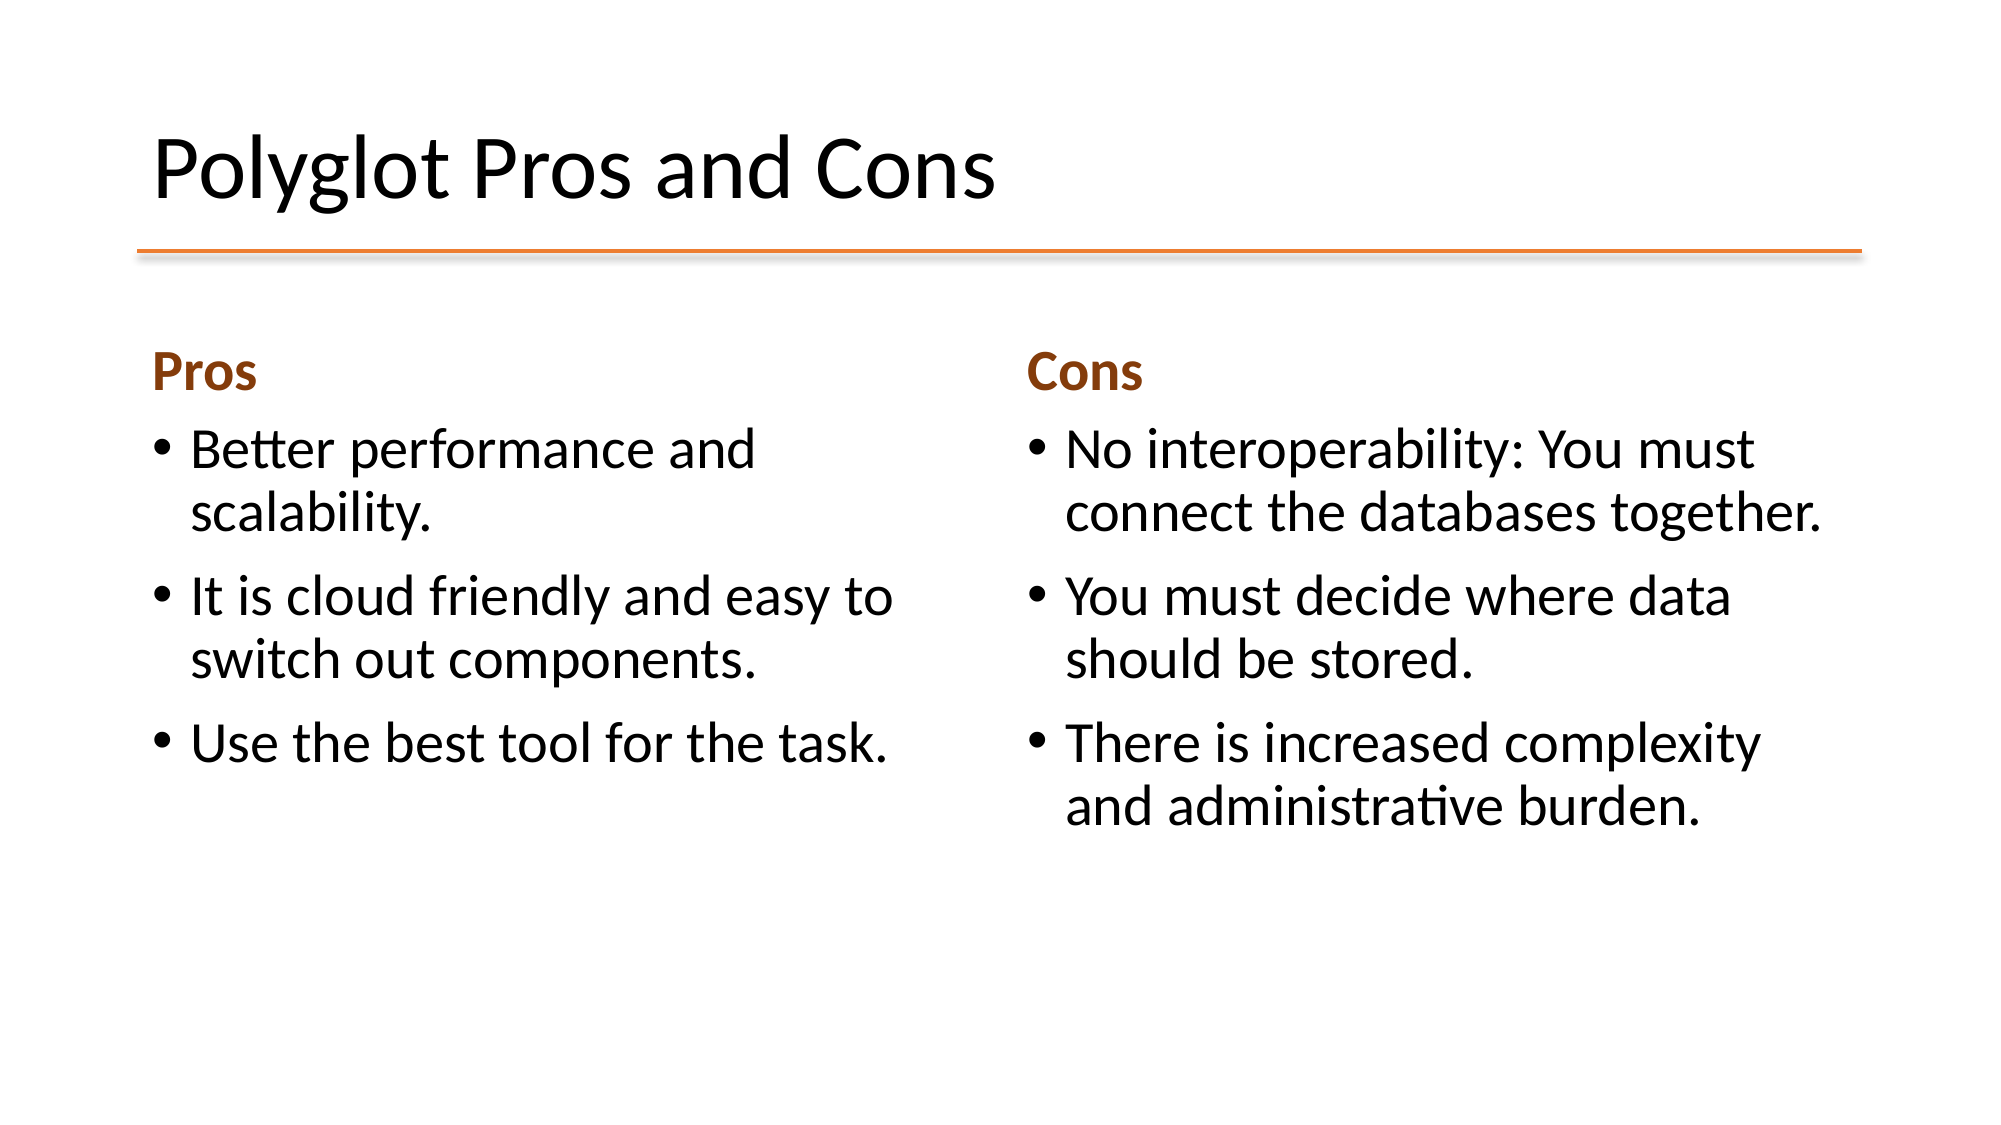

# Polyglot Pros and Cons
Pros
Cons
Better performance and scalability.
It is cloud friendly and easy to switch out components.
Use the best tool for the task.
No interoperability: You must connect the databases together.
You must decide where data should be stored.
There is increased complexity and administrative burden.